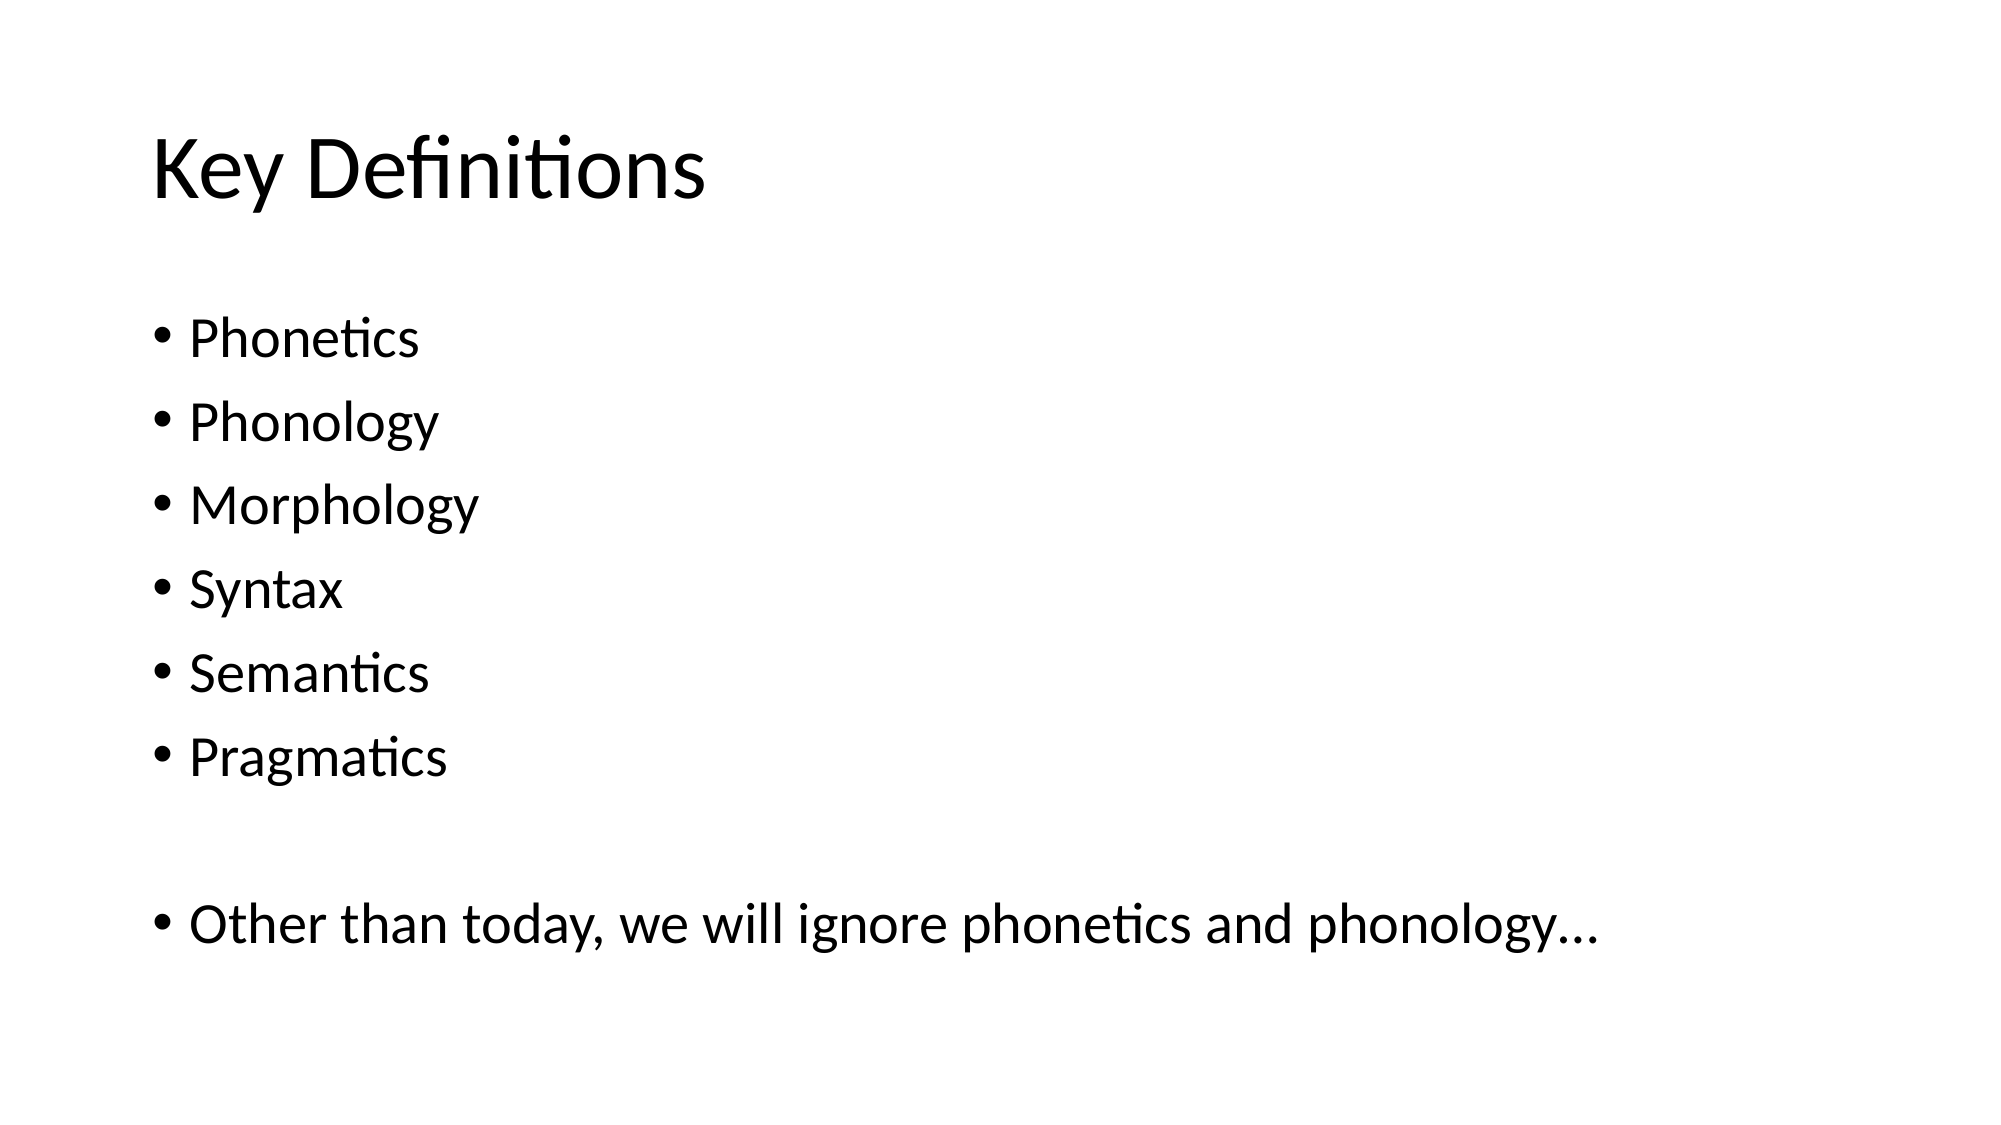

# Key Definitions
Phonetics
Phonology
Morphology
Syntax
Semantics
Pragmatics

Other than today, we will ignore phonetics and phonology…